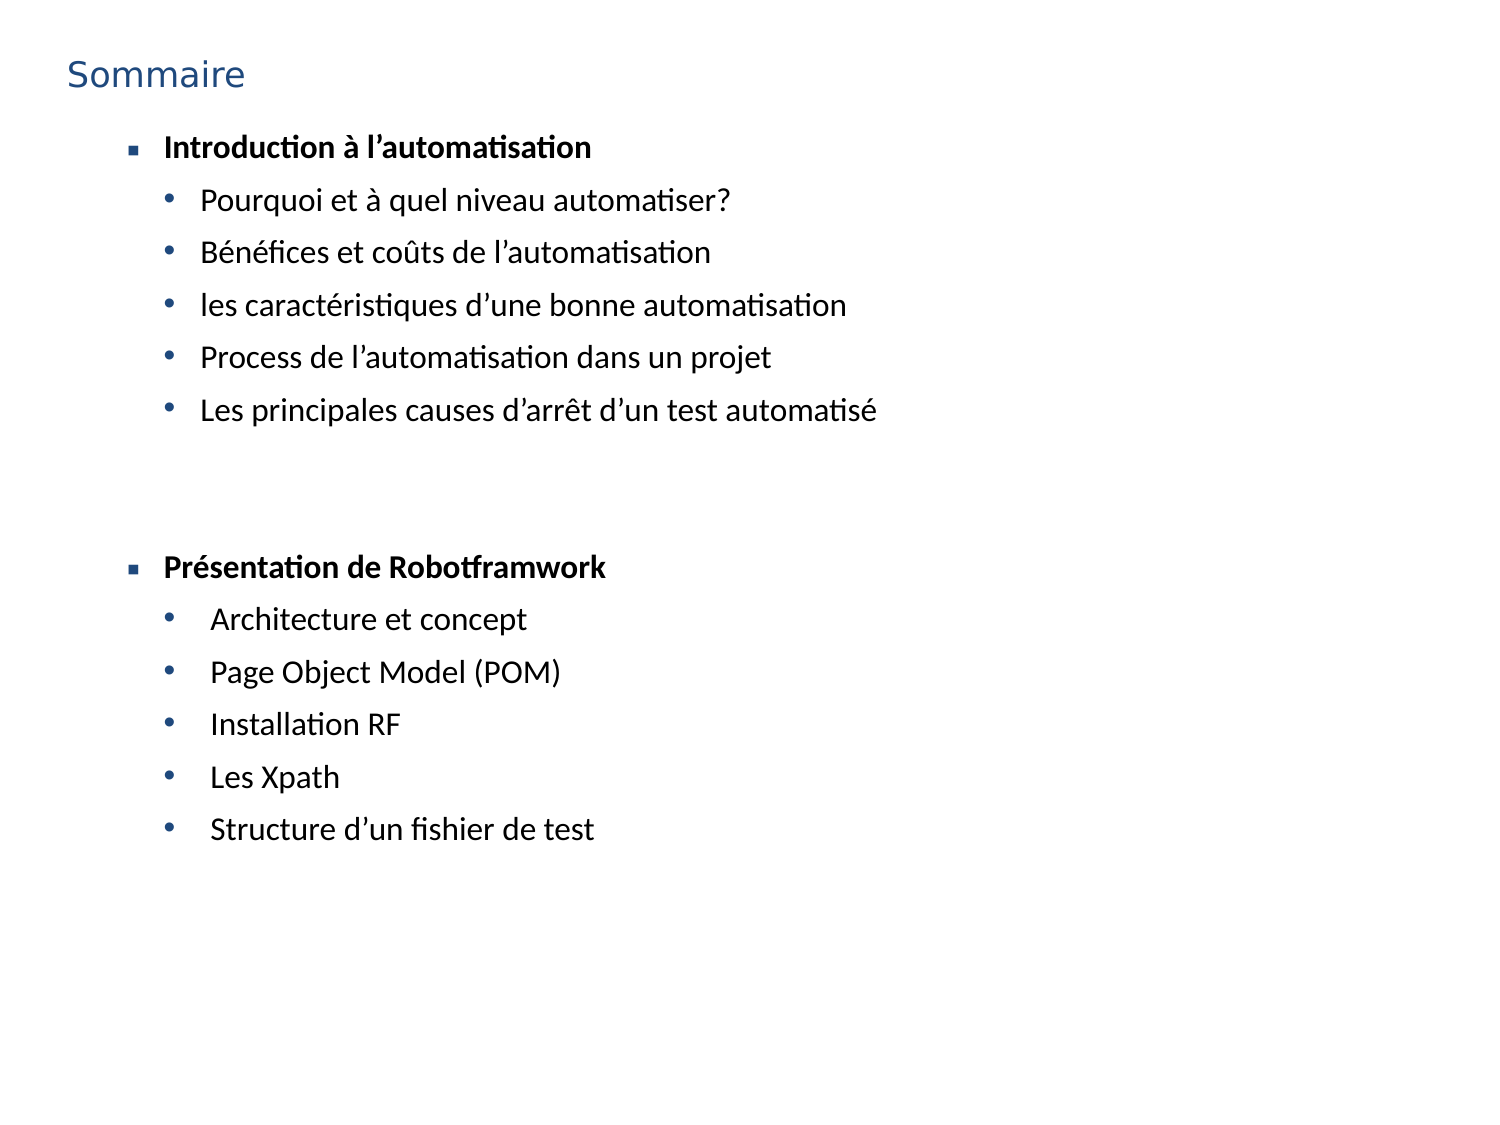

Sommaire
Introduction à l’automatisation
Pourquoi et à quel niveau automatiser?
Bénéfices et coûts de l’automatisation
les caractéristiques d’une bonne automatisation
Process de l’automatisation dans un projet
Les principales causes d’arrêt d’un test automatisé

Présentation de Robotframwork
Architecture et concept
Page Object Model (POM)
Installation RF
Les Xpath
Structure d’un fishier de test